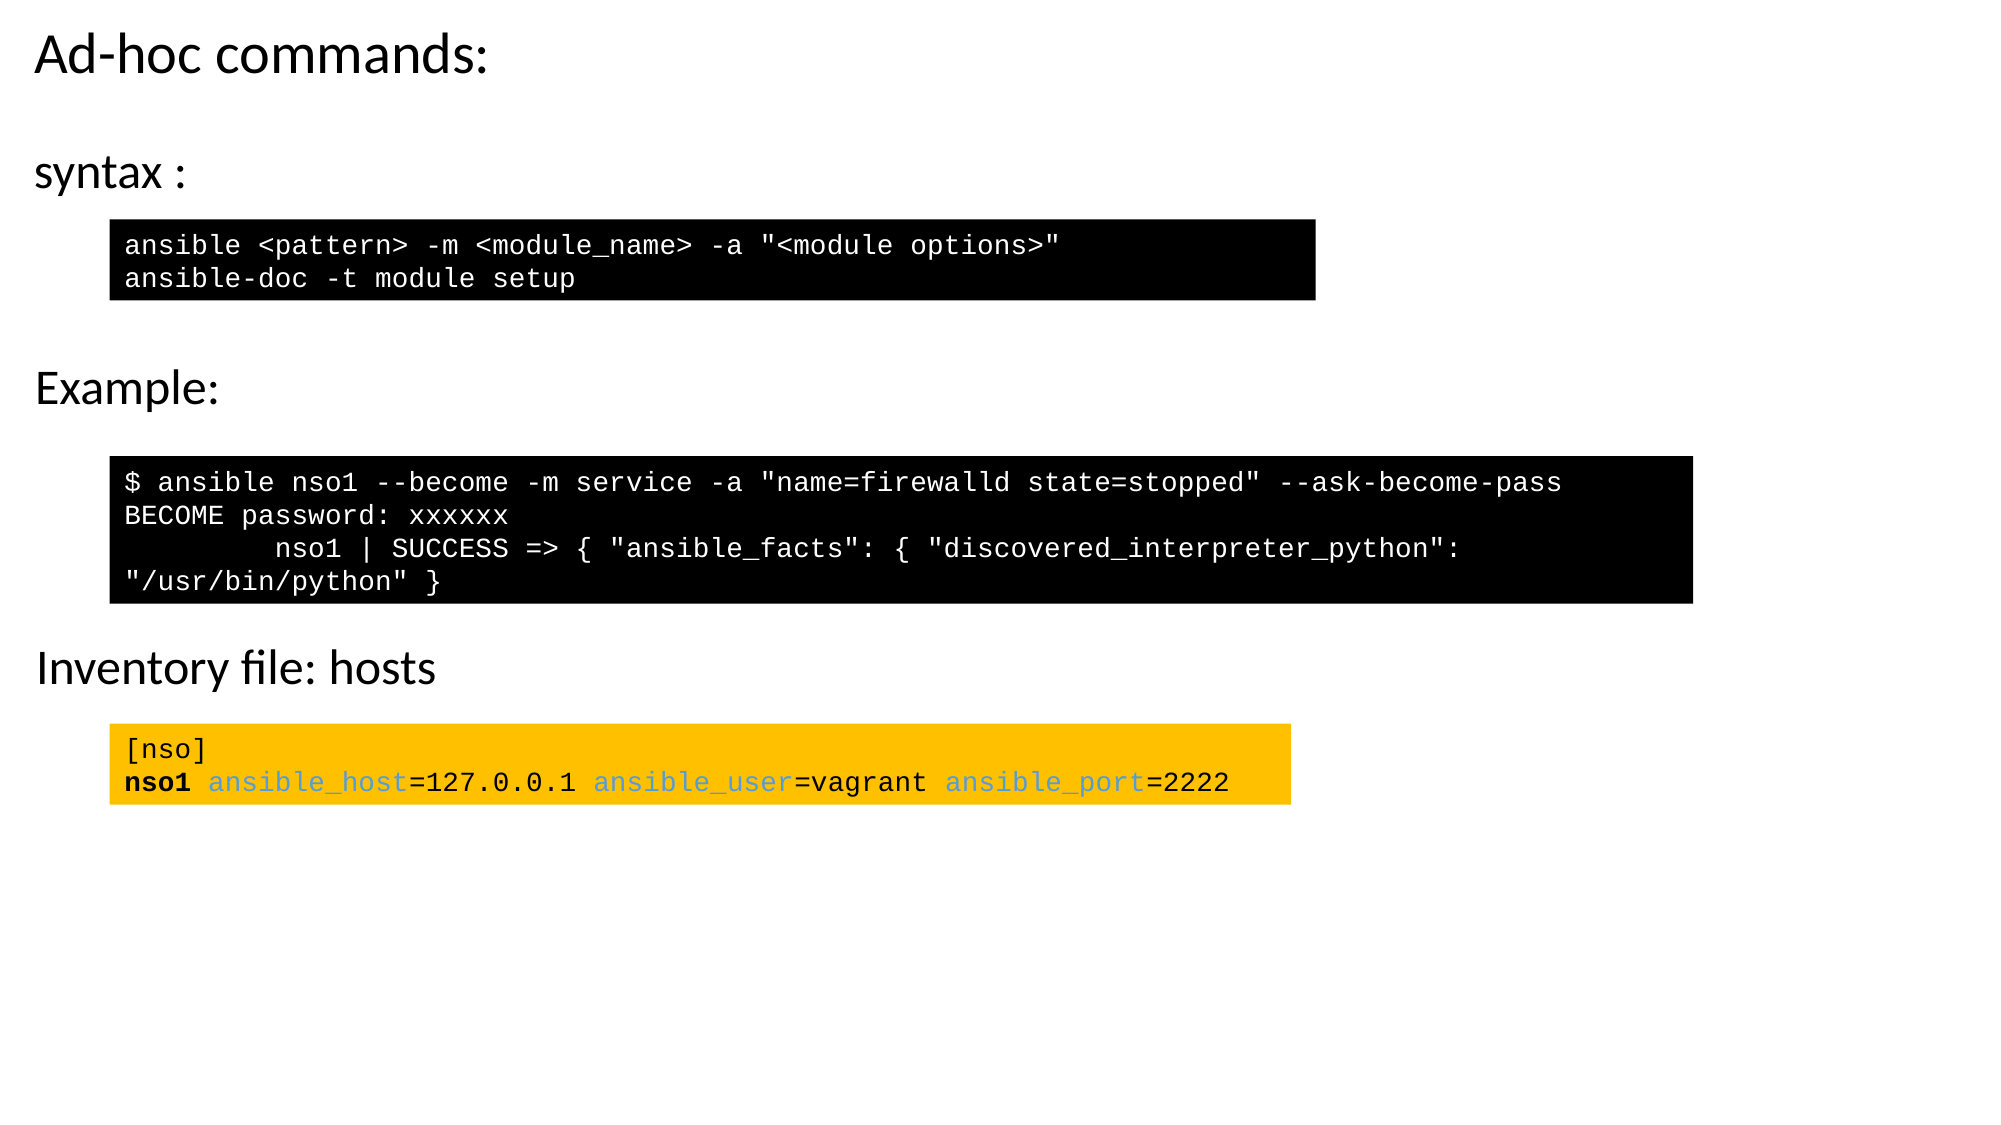

# Ad-hoc commands:
syntax :
ansible <pattern> -m <module_name> -a "<module options>"
ansible-doc -t module setup
Example:
$ ansible nso1 --become -m service -a "name=firewalld state=stopped" --ask-become-pass
BECOME password: xxxxxx
         nso1 | SUCCESS => { "ansible_facts": { "discovered_interpreter_python": "/usr/bin/python" }
Inventory file: hosts
[nso]
nso1 ansible_host=127.0.0.1 ansible_user=vagrant ansible_port=2222